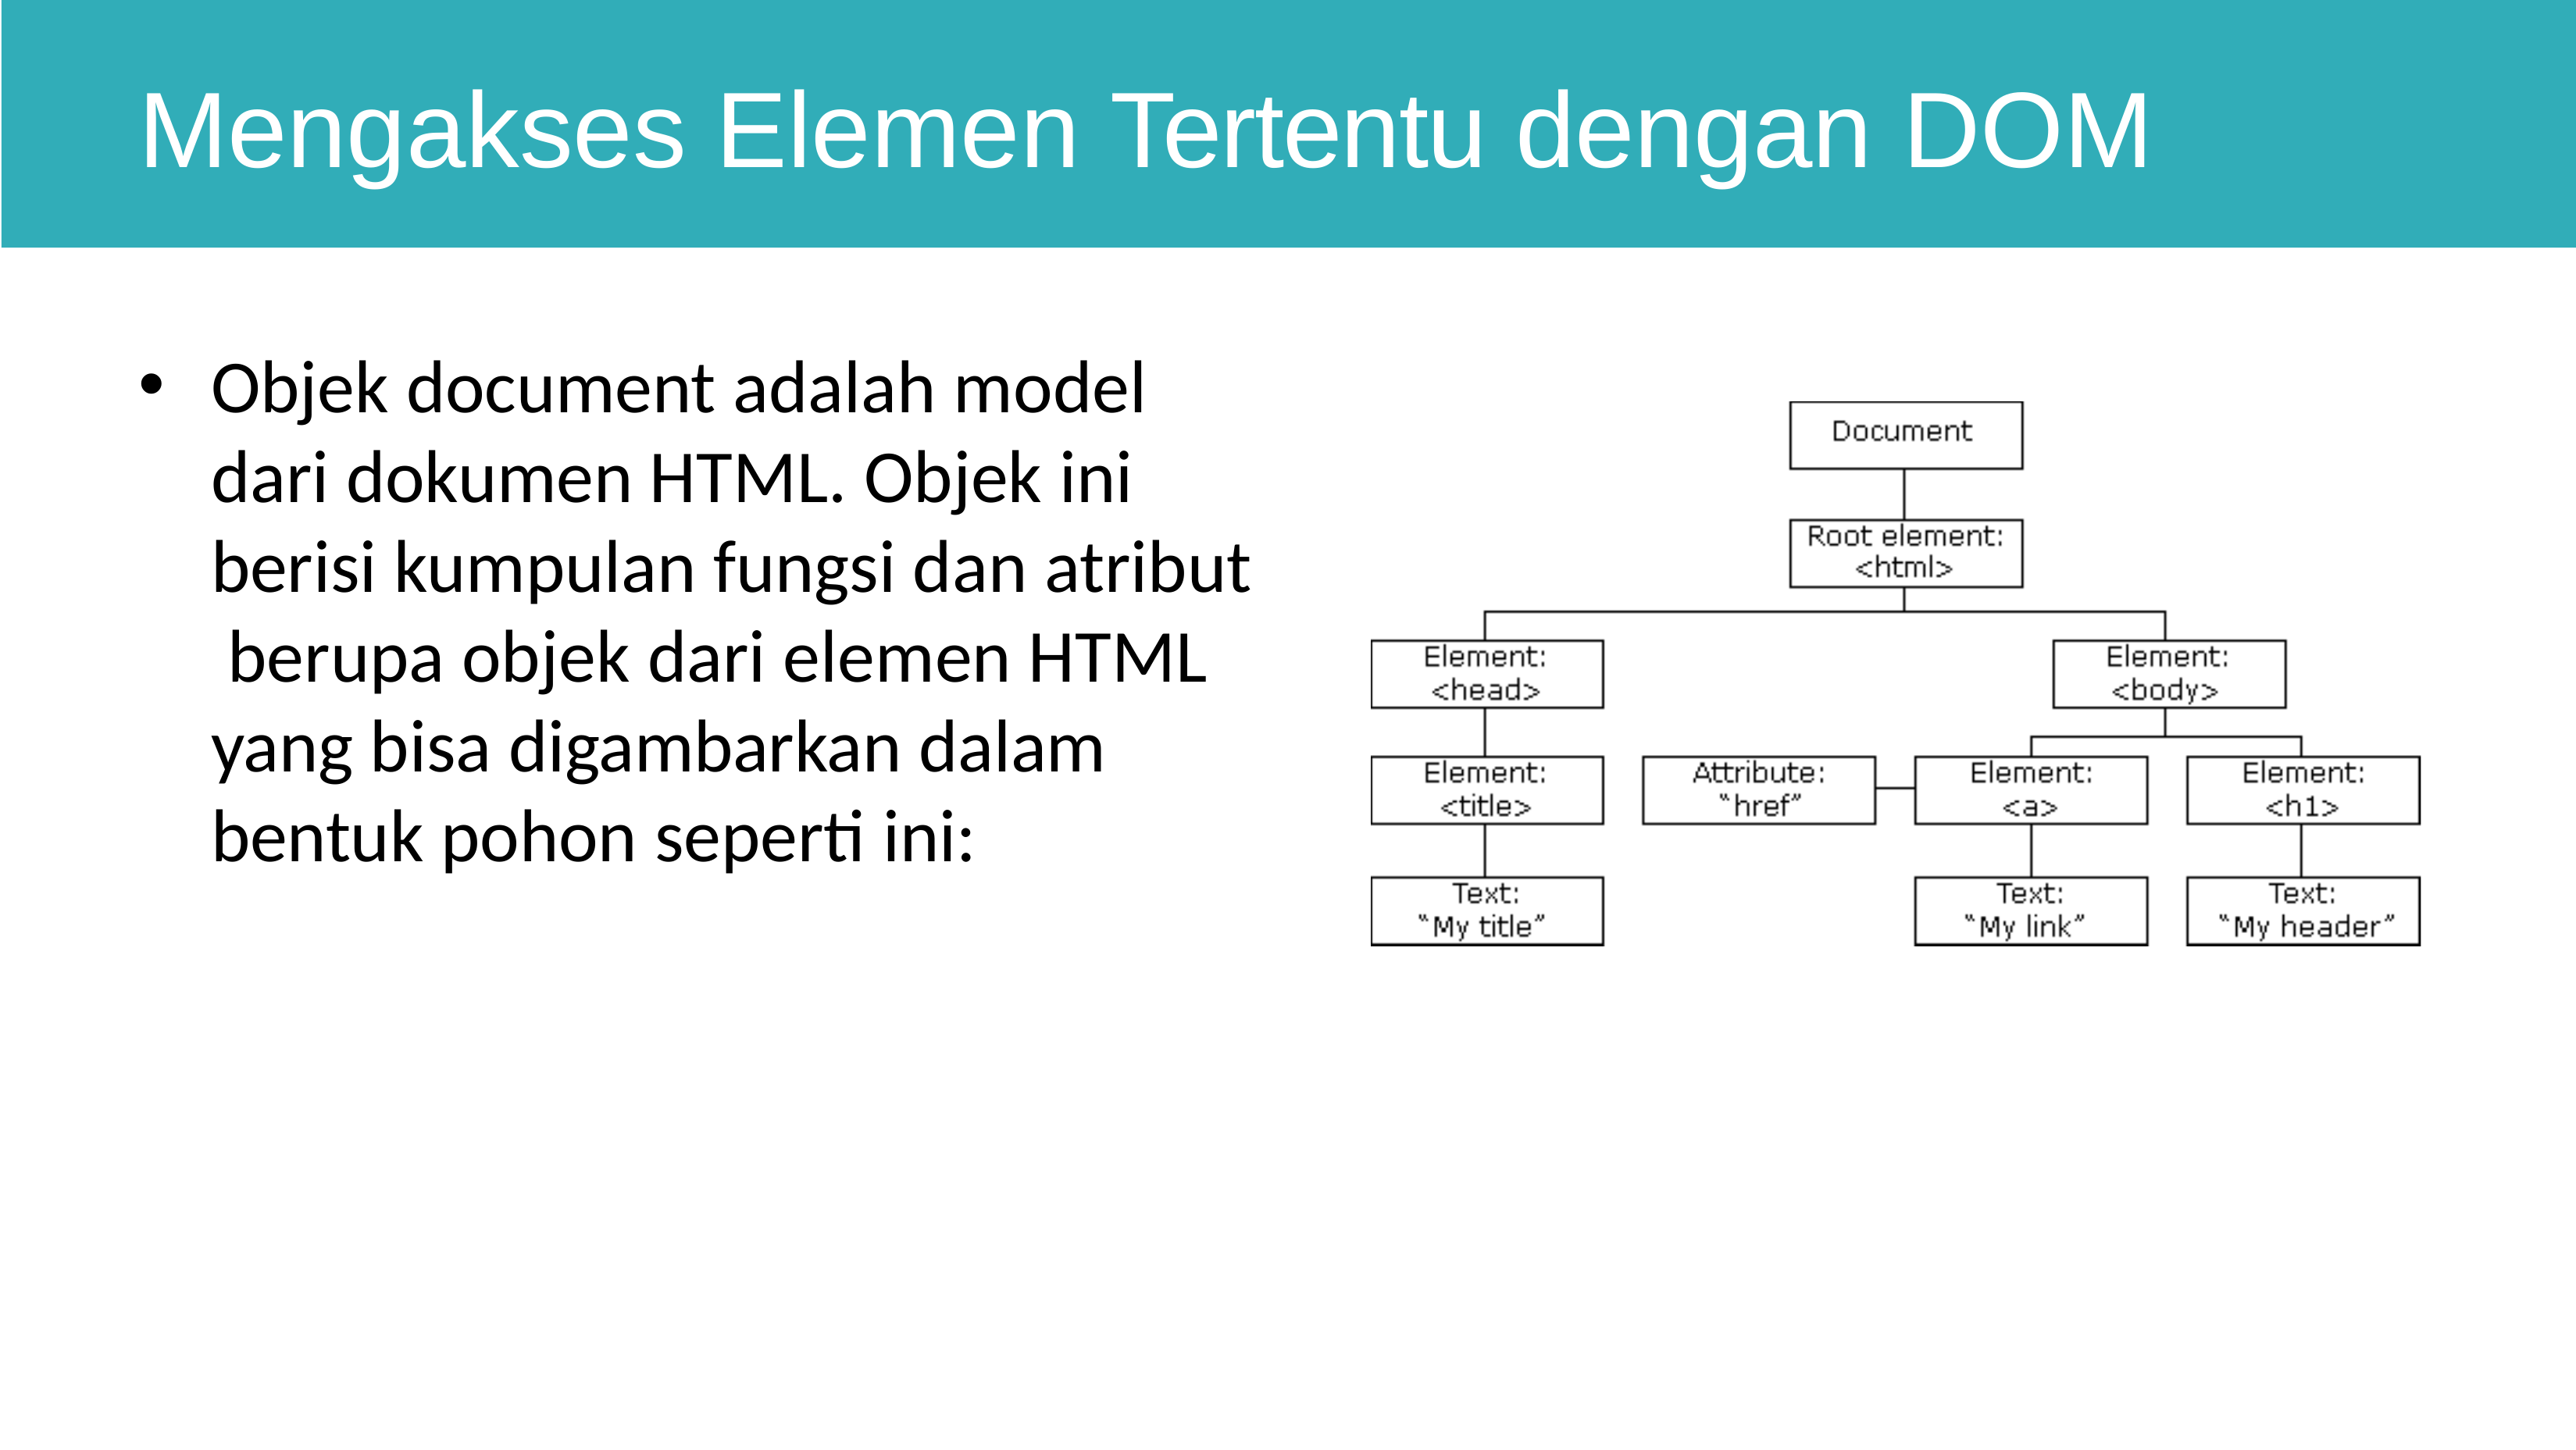

# Mengakses Elemen Tertentu dengan DOM
Objek document adalah model  dari dokumen HTML. Objek ini  berisi kumpulan fungsi dan atribut  berupa objek dari elemen HTML  yang bisa digambarkan dalam  bentuk pohon seperti ini: